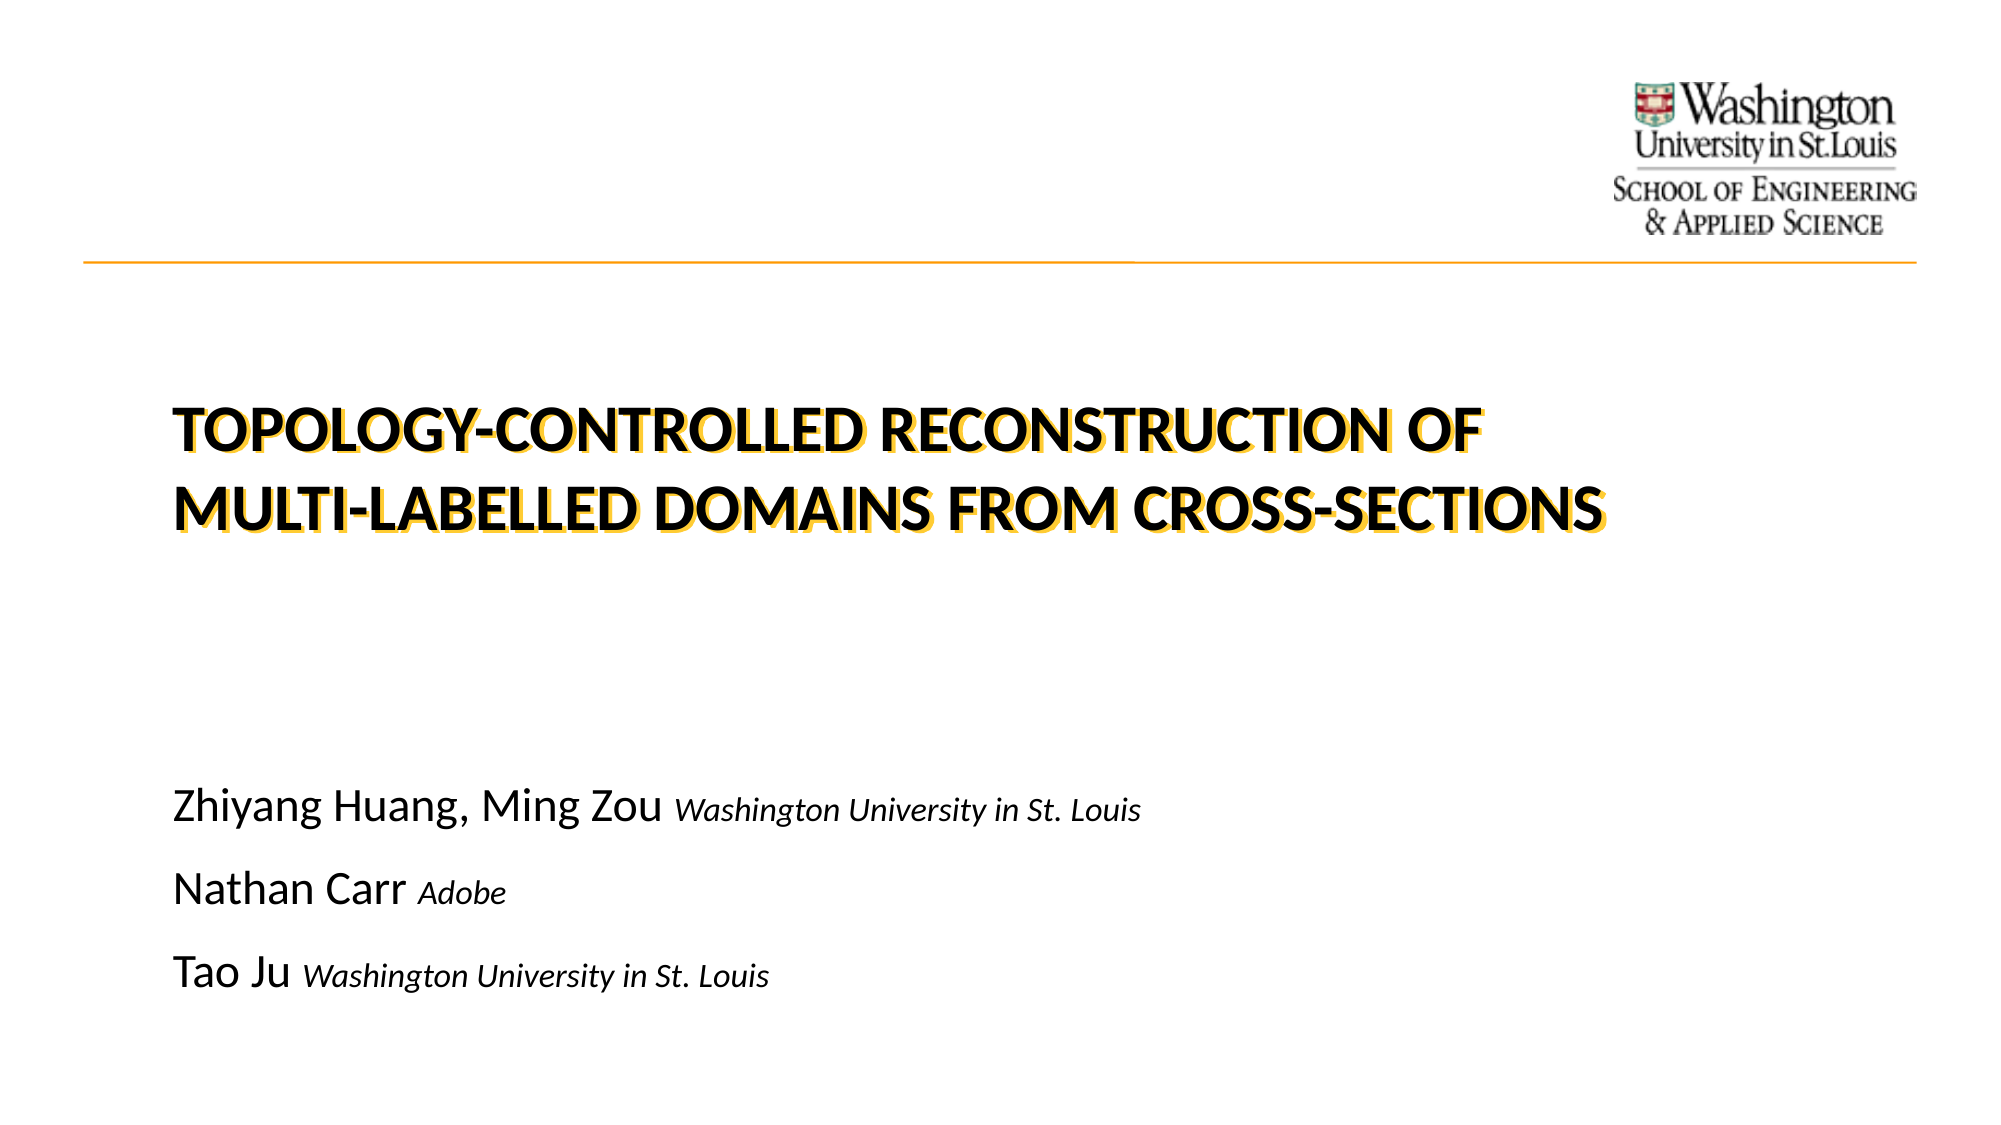

# Topology-controlled reconstruction of multi-labelled domains from cross-sections
Zhiyang Huang, Ming Zou Washington University in St. Louis
Nathan Carr Adobe
Tao Ju Washington University in St. Louis